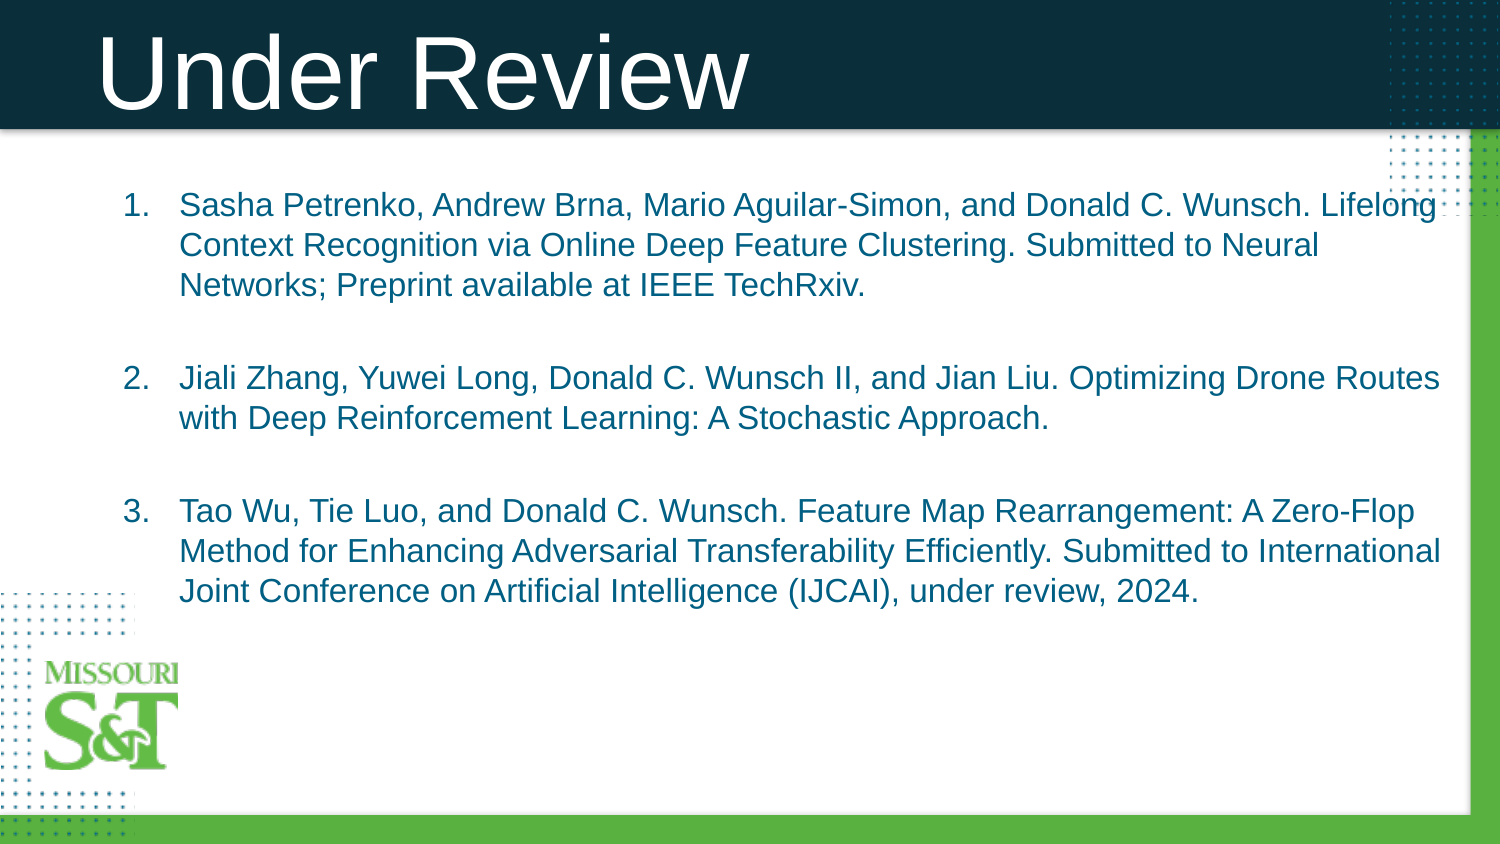

Under Review
Sasha Petrenko, Andrew Brna, Mario Aguilar-Simon, and Donald C. Wunsch. Lifelong Context Recognition via Online Deep Feature Clustering. Submitted to Neural Networks; Preprint available at IEEE TechRxiv.

Jiali Zhang, Yuwei Long, Donald C. Wunsch II, and Jian Liu. Optimizing Drone Routes with Deep Reinforcement Learning: A Stochastic Approach.

Tao Wu, Tie Luo, and Donald C. Wunsch. Feature Map Rearrangement: A Zero-Flop Method for Enhancing Adversarial Transferability Efficiently. Submitted to International Joint Conference on Artificial Intelligence (IJCAI), under review, 2024.